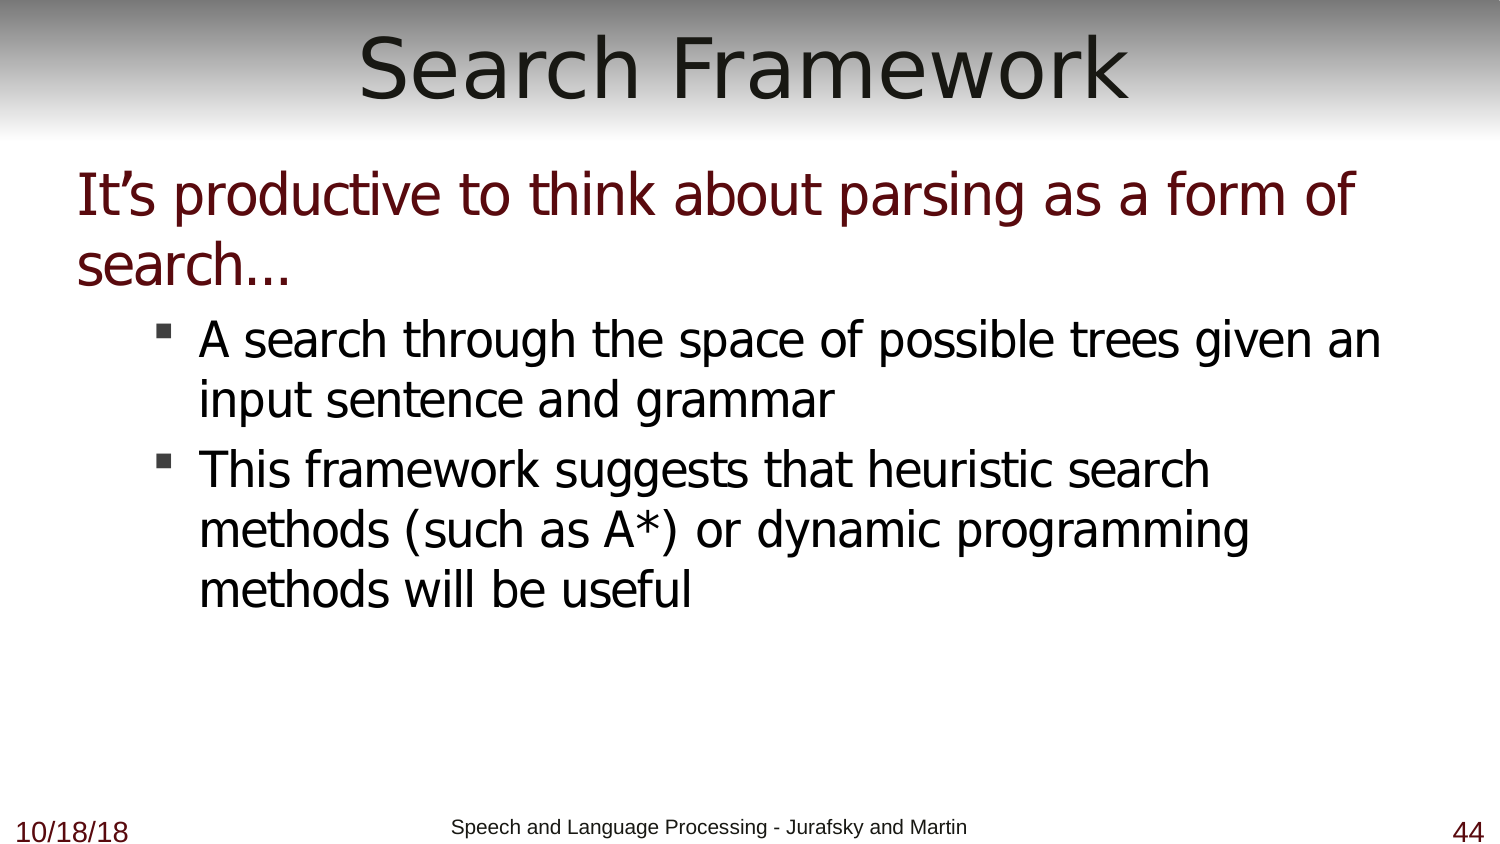

# Search Framework
It’s productive to think about parsing as a form of search…
A search through the space of possible trees given an input sentence and grammar
This framework suggests that heuristic search methods (such as A*) or dynamic programming methods will be useful
10/18/18
                                         Speech and Language Processing - Jurafsky and Martin
44